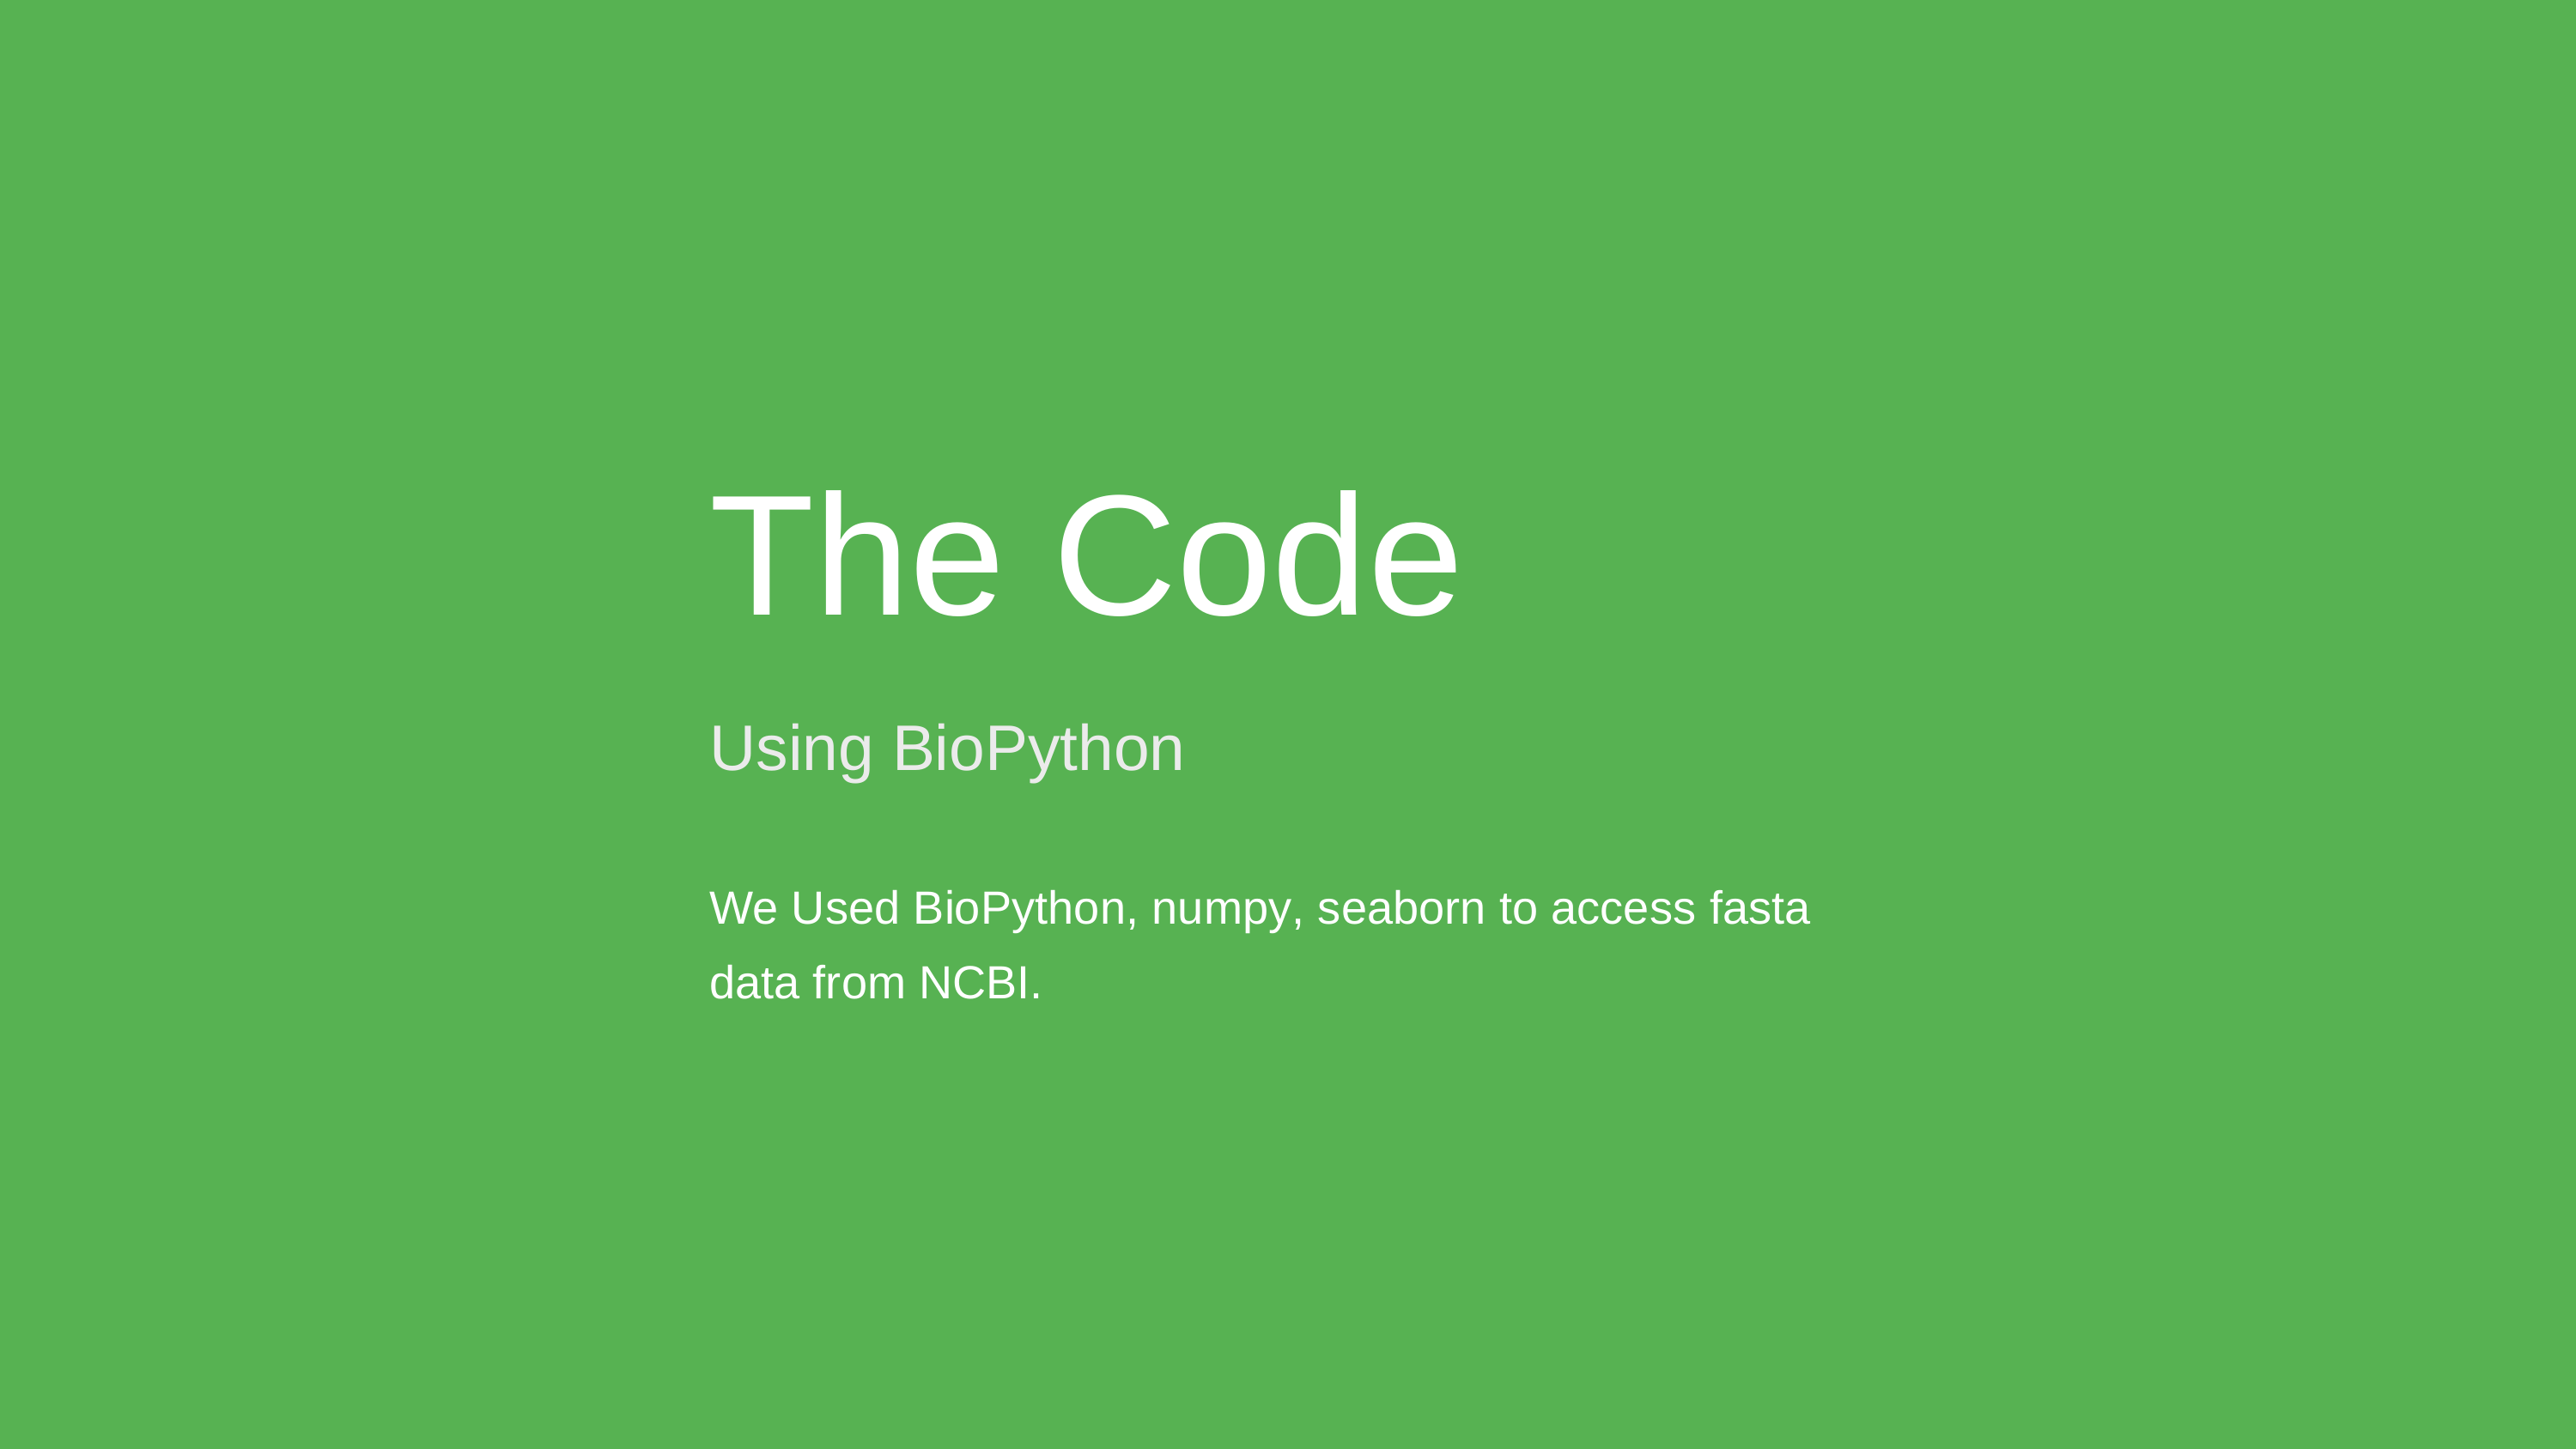

The Code
Using BioPython
We Used BioPython, numpy, seaborn to access fasta data from NCBI.